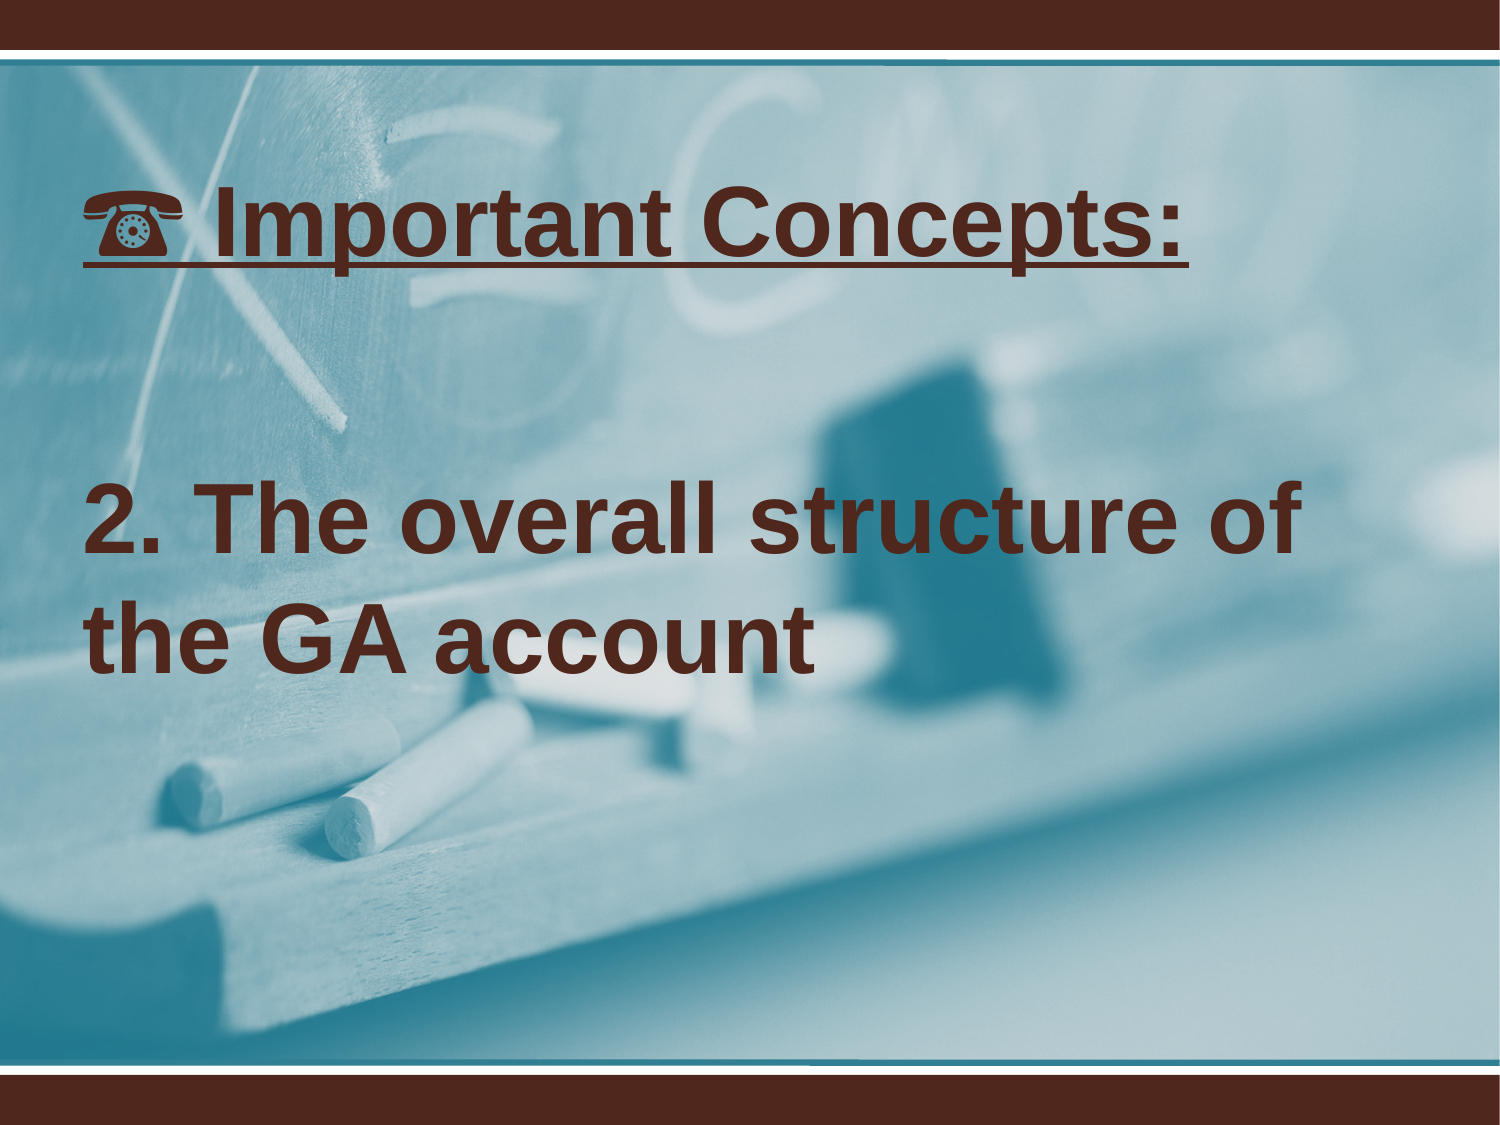

☎ Important Concepts:

2. The overall structure of the GA account